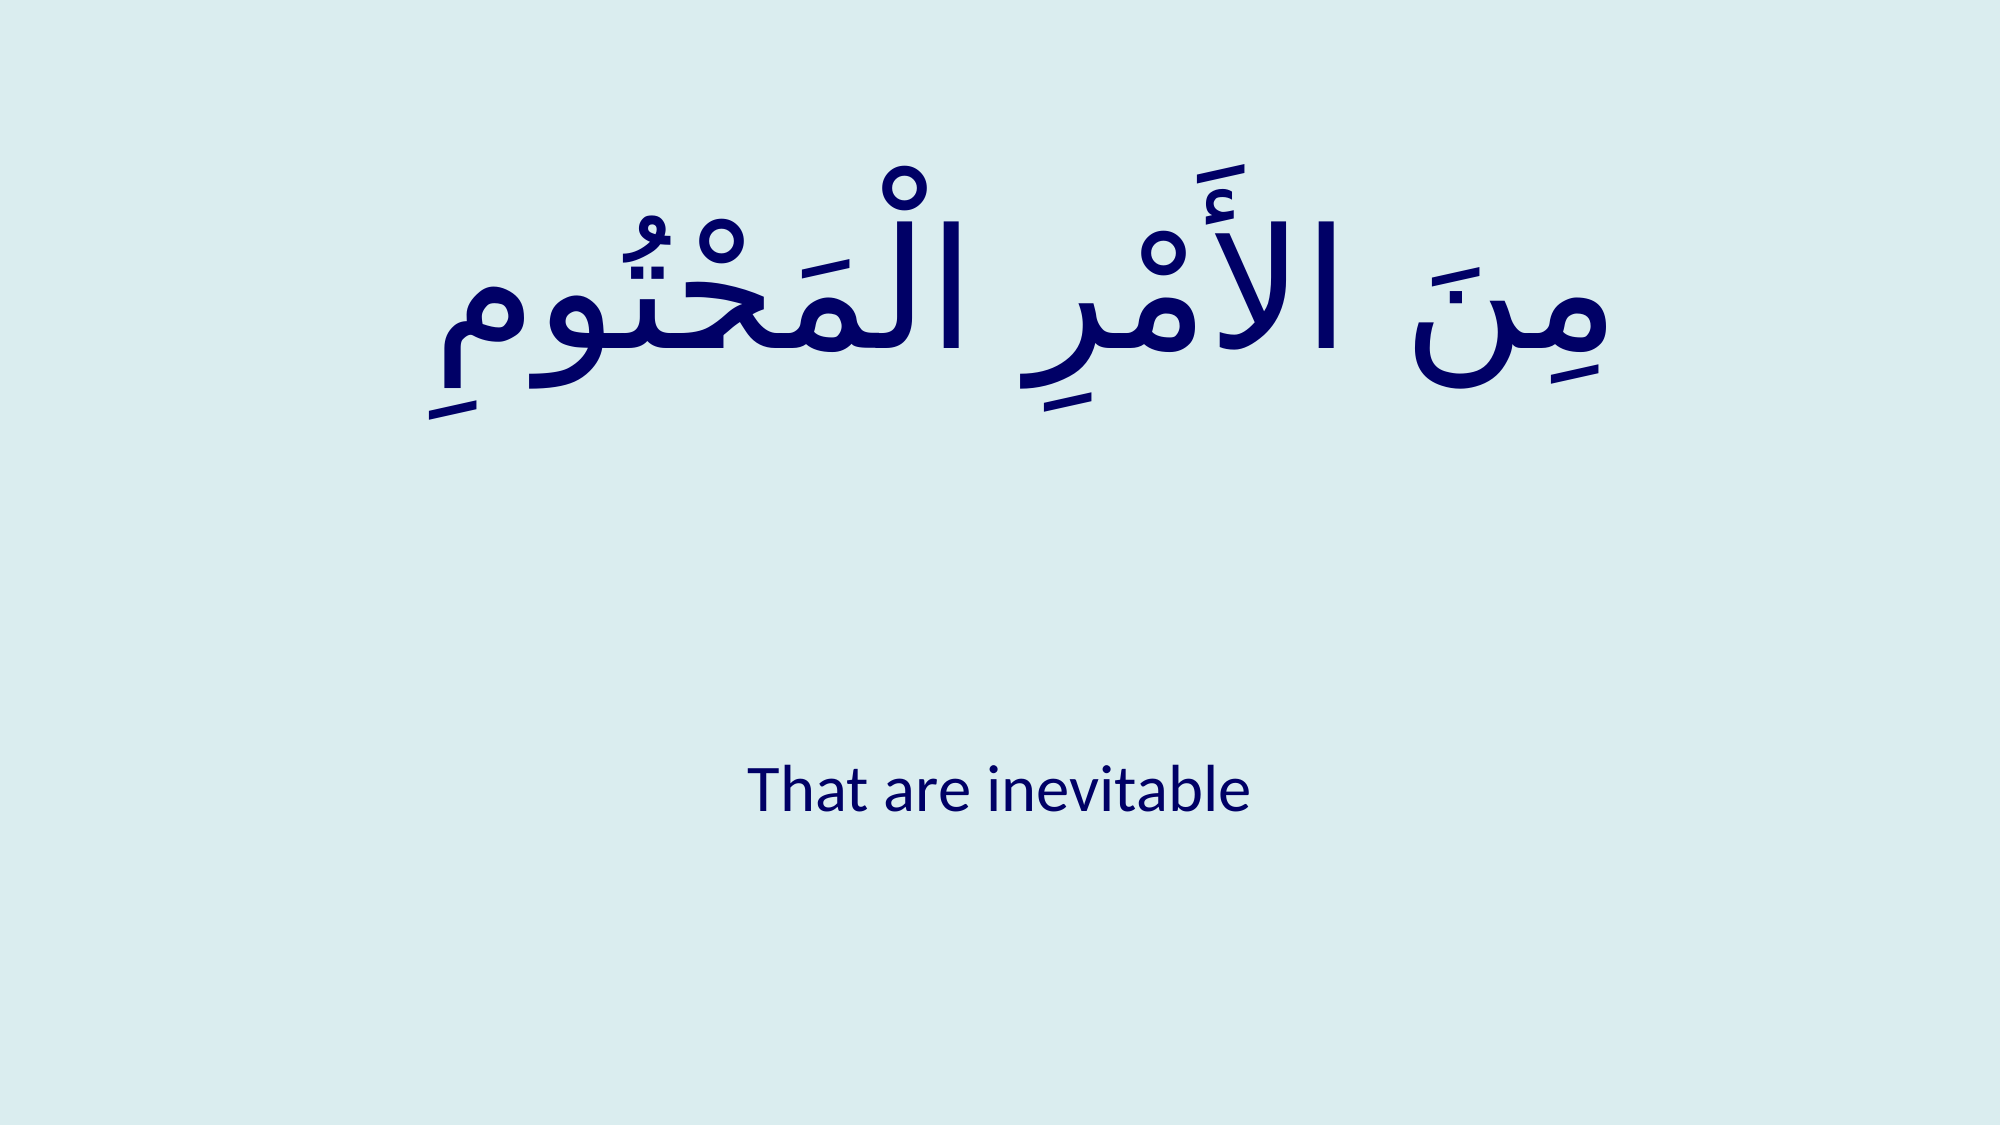

# مِنَ الأَمْرِ الْمَحْتُومِ
That are inevitable